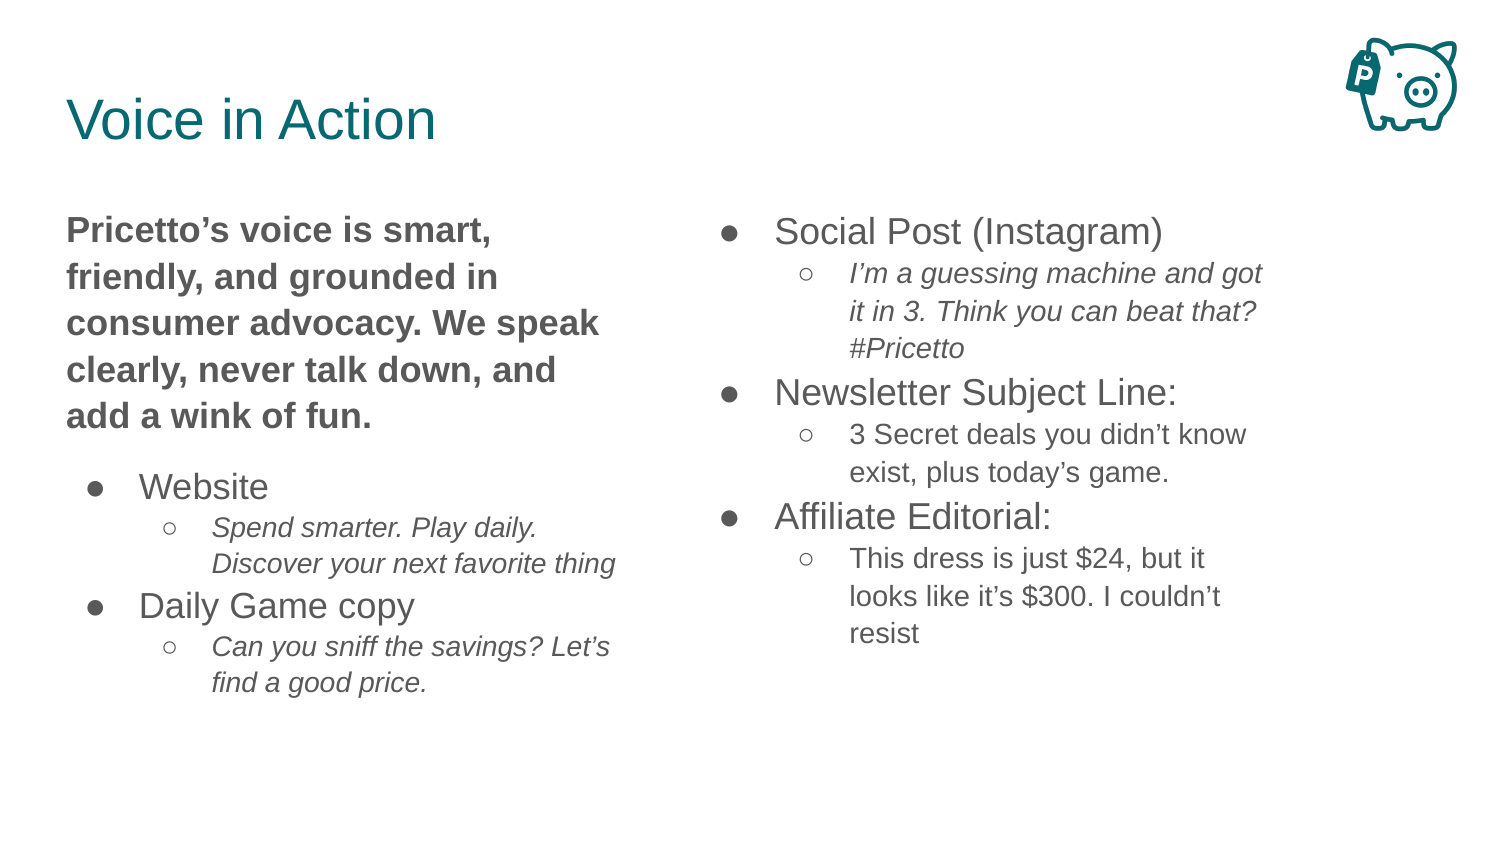

# Voice in Action
Pricetto’s voice is smart, friendly, and grounded in consumer advocacy. We speak clearly, never talk down, and add a wink of fun.
Website
Spend smarter. Play daily. Discover your next favorite thing
Daily Game copy
Can you sniff the savings? Let’s find a good price.
Social Post (Instagram)
I’m a guessing machine and got it in 3. Think you can beat that? #Pricetto
Newsletter Subject Line:
3 Secret deals you didn’t know exist, plus today’s game.
Affiliate Editorial:
This dress is just $24, but it looks like it’s $300. I couldn’t resist